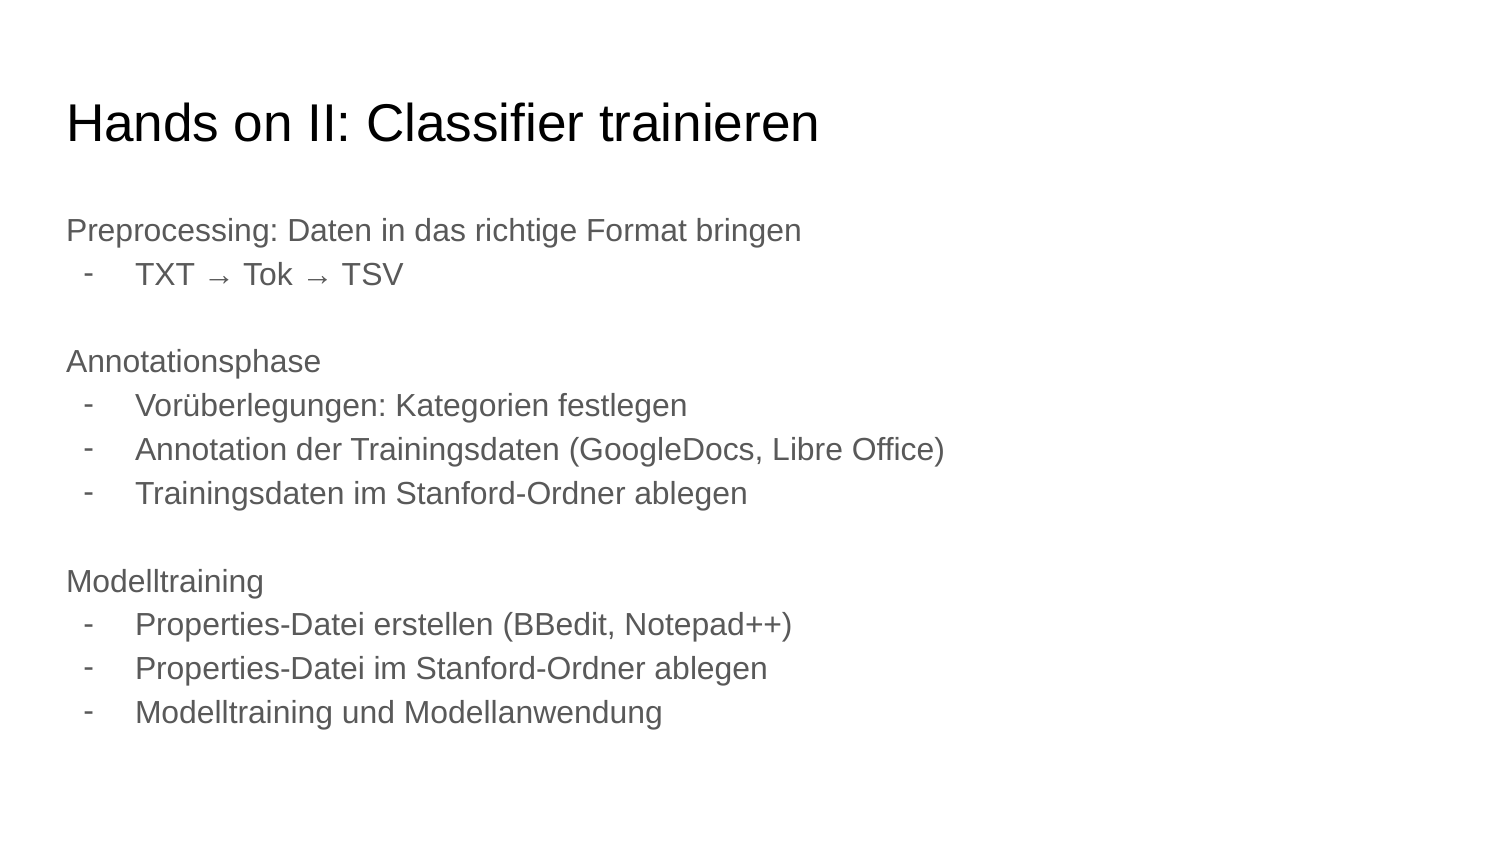

# Hands on II: Classifier trainieren
Preprocessing: Daten in das richtige Format bringen
TXT → Tok → TSV

Annotationsphase
Vorüberlegungen: Kategorien festlegen
Annotation der Trainingsdaten (GoogleDocs, Libre Office)
Trainingsdaten im Stanford-Ordner ablegen

Modelltraining
Properties-Datei erstellen (BBedit, Notepad++)
Properties-Datei im Stanford-Ordner ablegen
Modelltraining und Modellanwendung